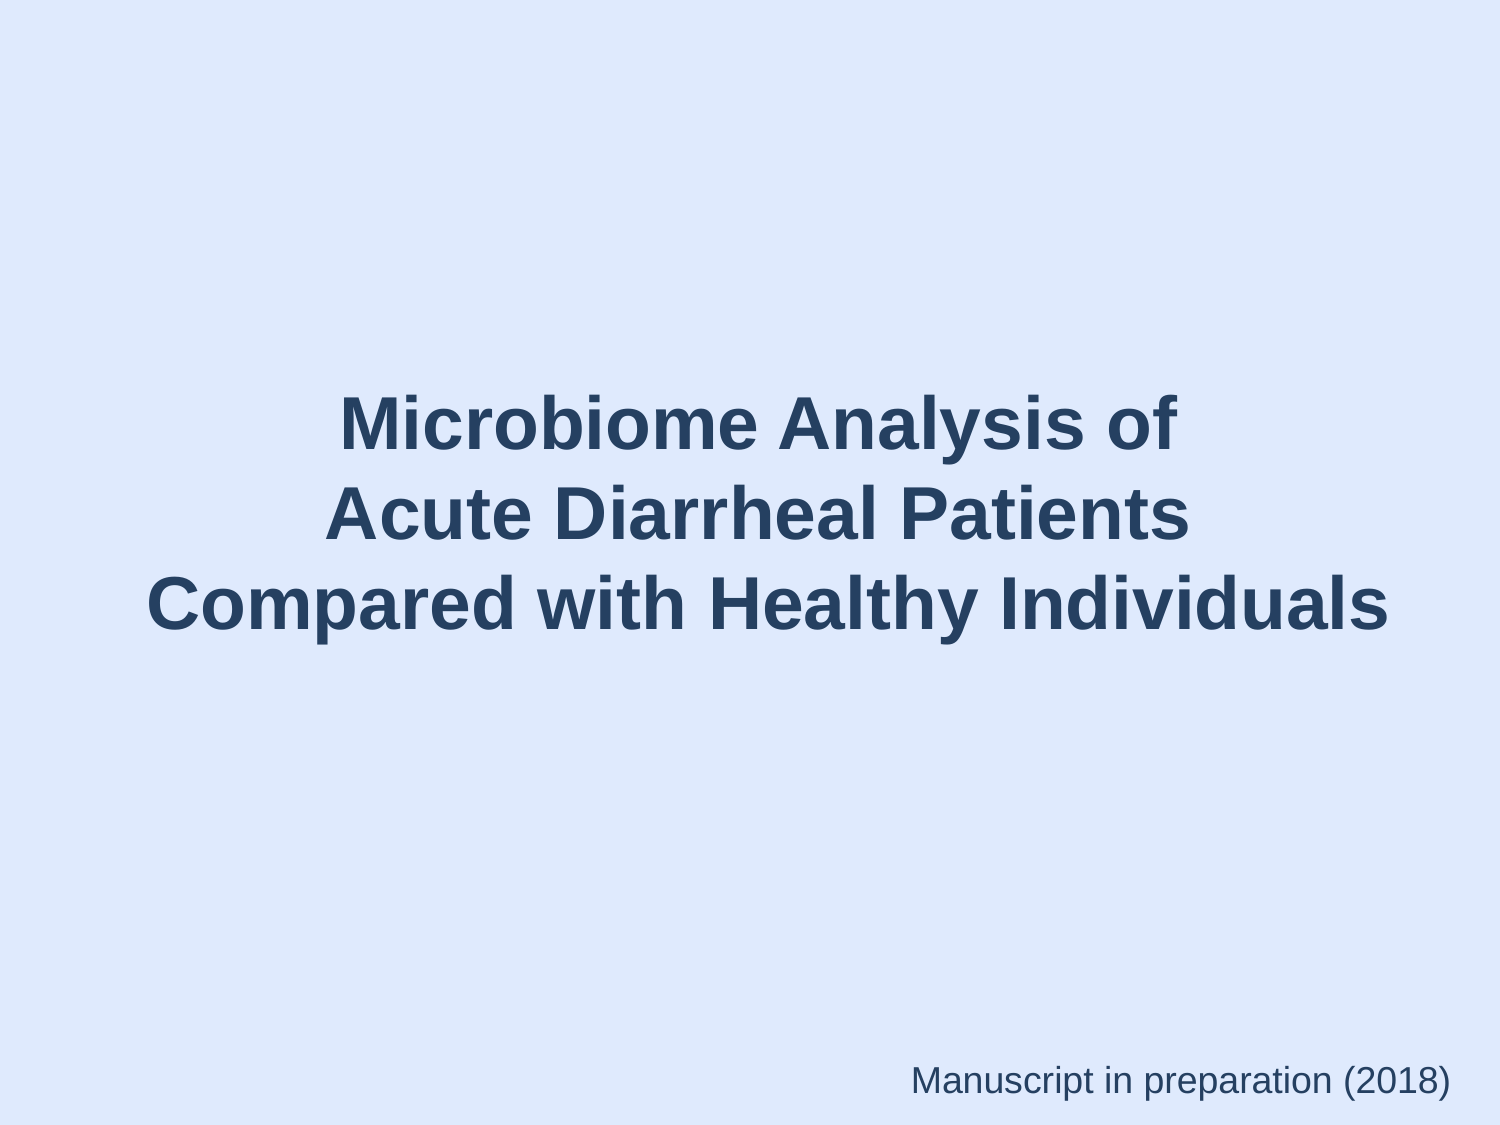

Microbiome Analysis of
Acute Diarrheal Patients
Compared with Healthy Individuals
Manuscript in preparation (2018)